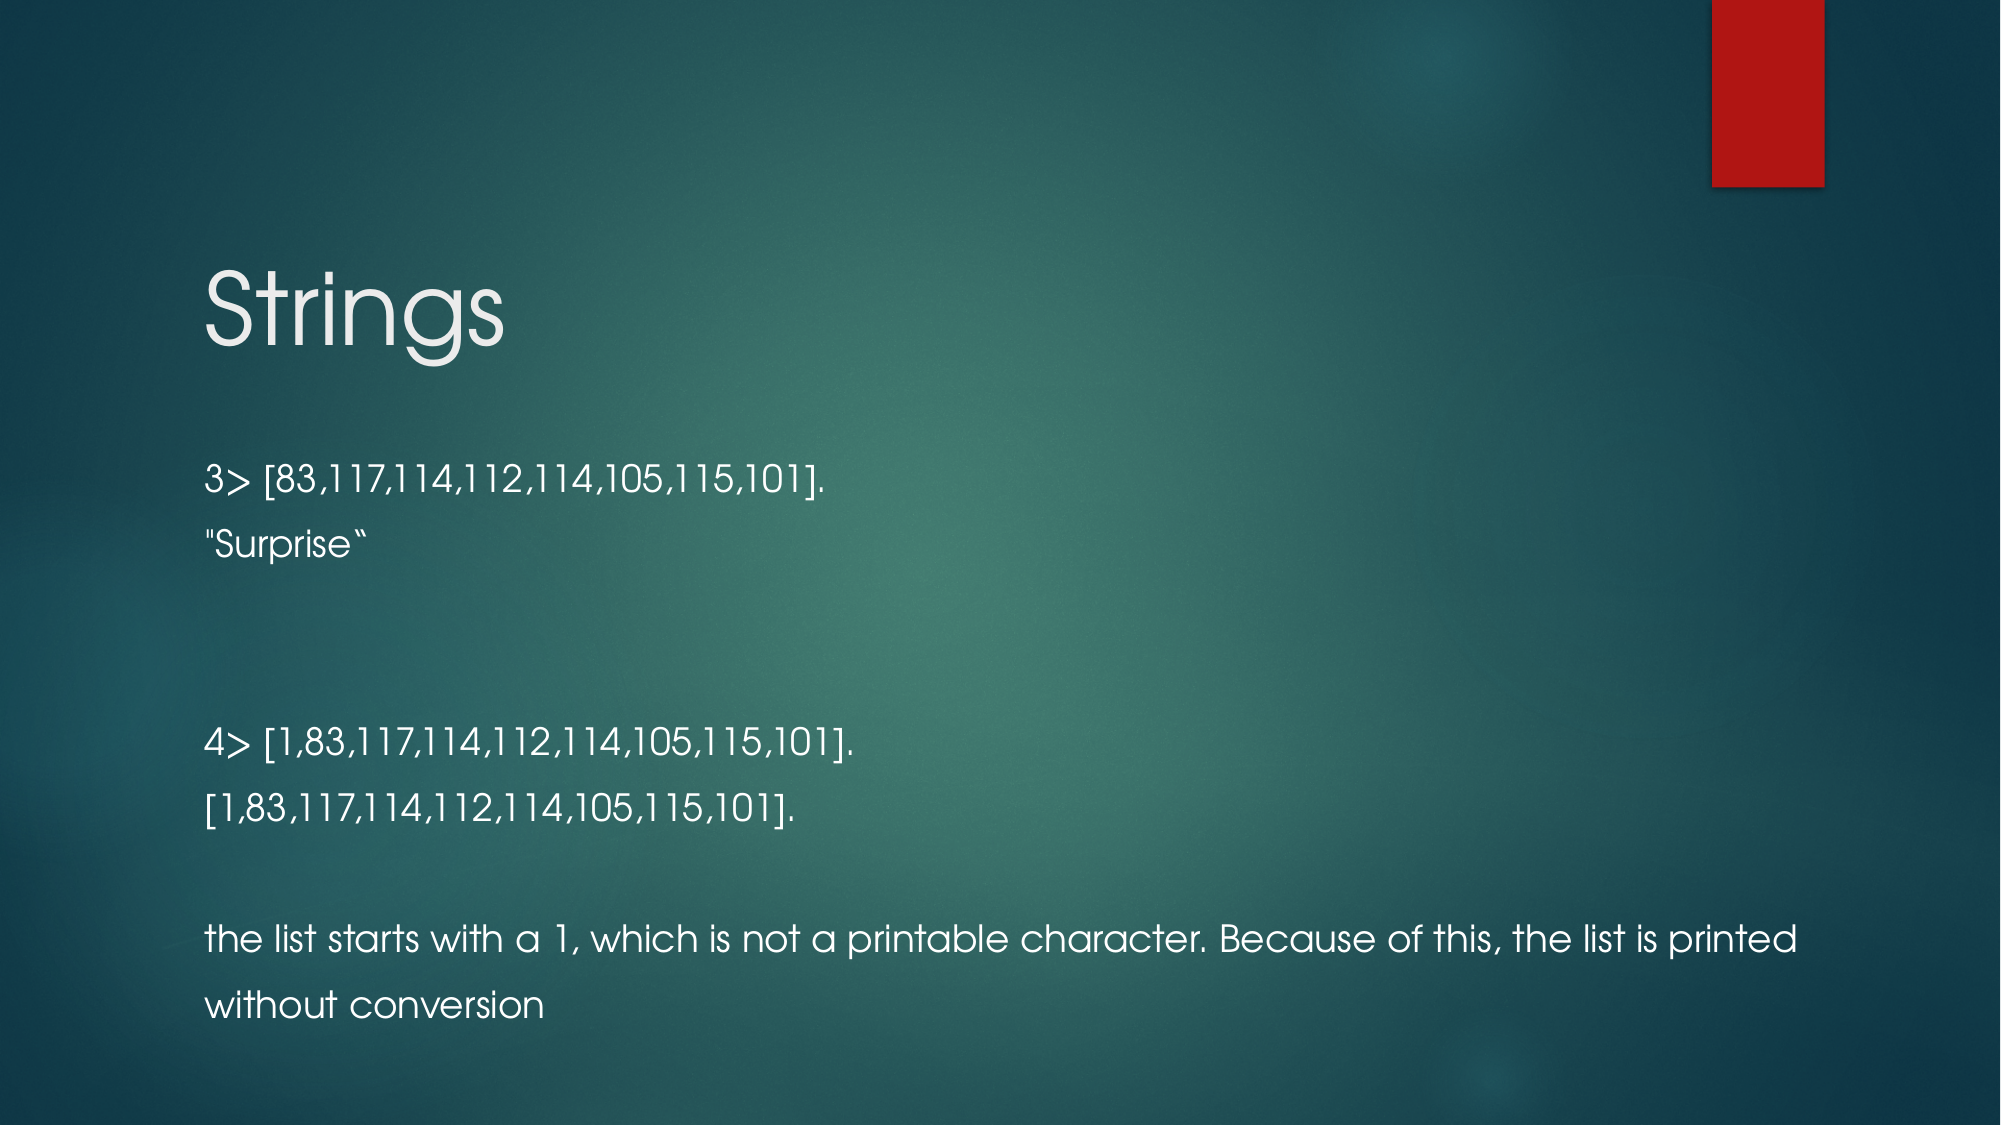

# Strings
3> [83,117,114,112,114,105,115,101].
"Surprise“

4> [1,83,117,114,112,114,105,115,101].
[1,83,117,114,112,114,105,115,101].

the list starts with a 1, which is not a printable character. Because of this, the list is printed
without conversion